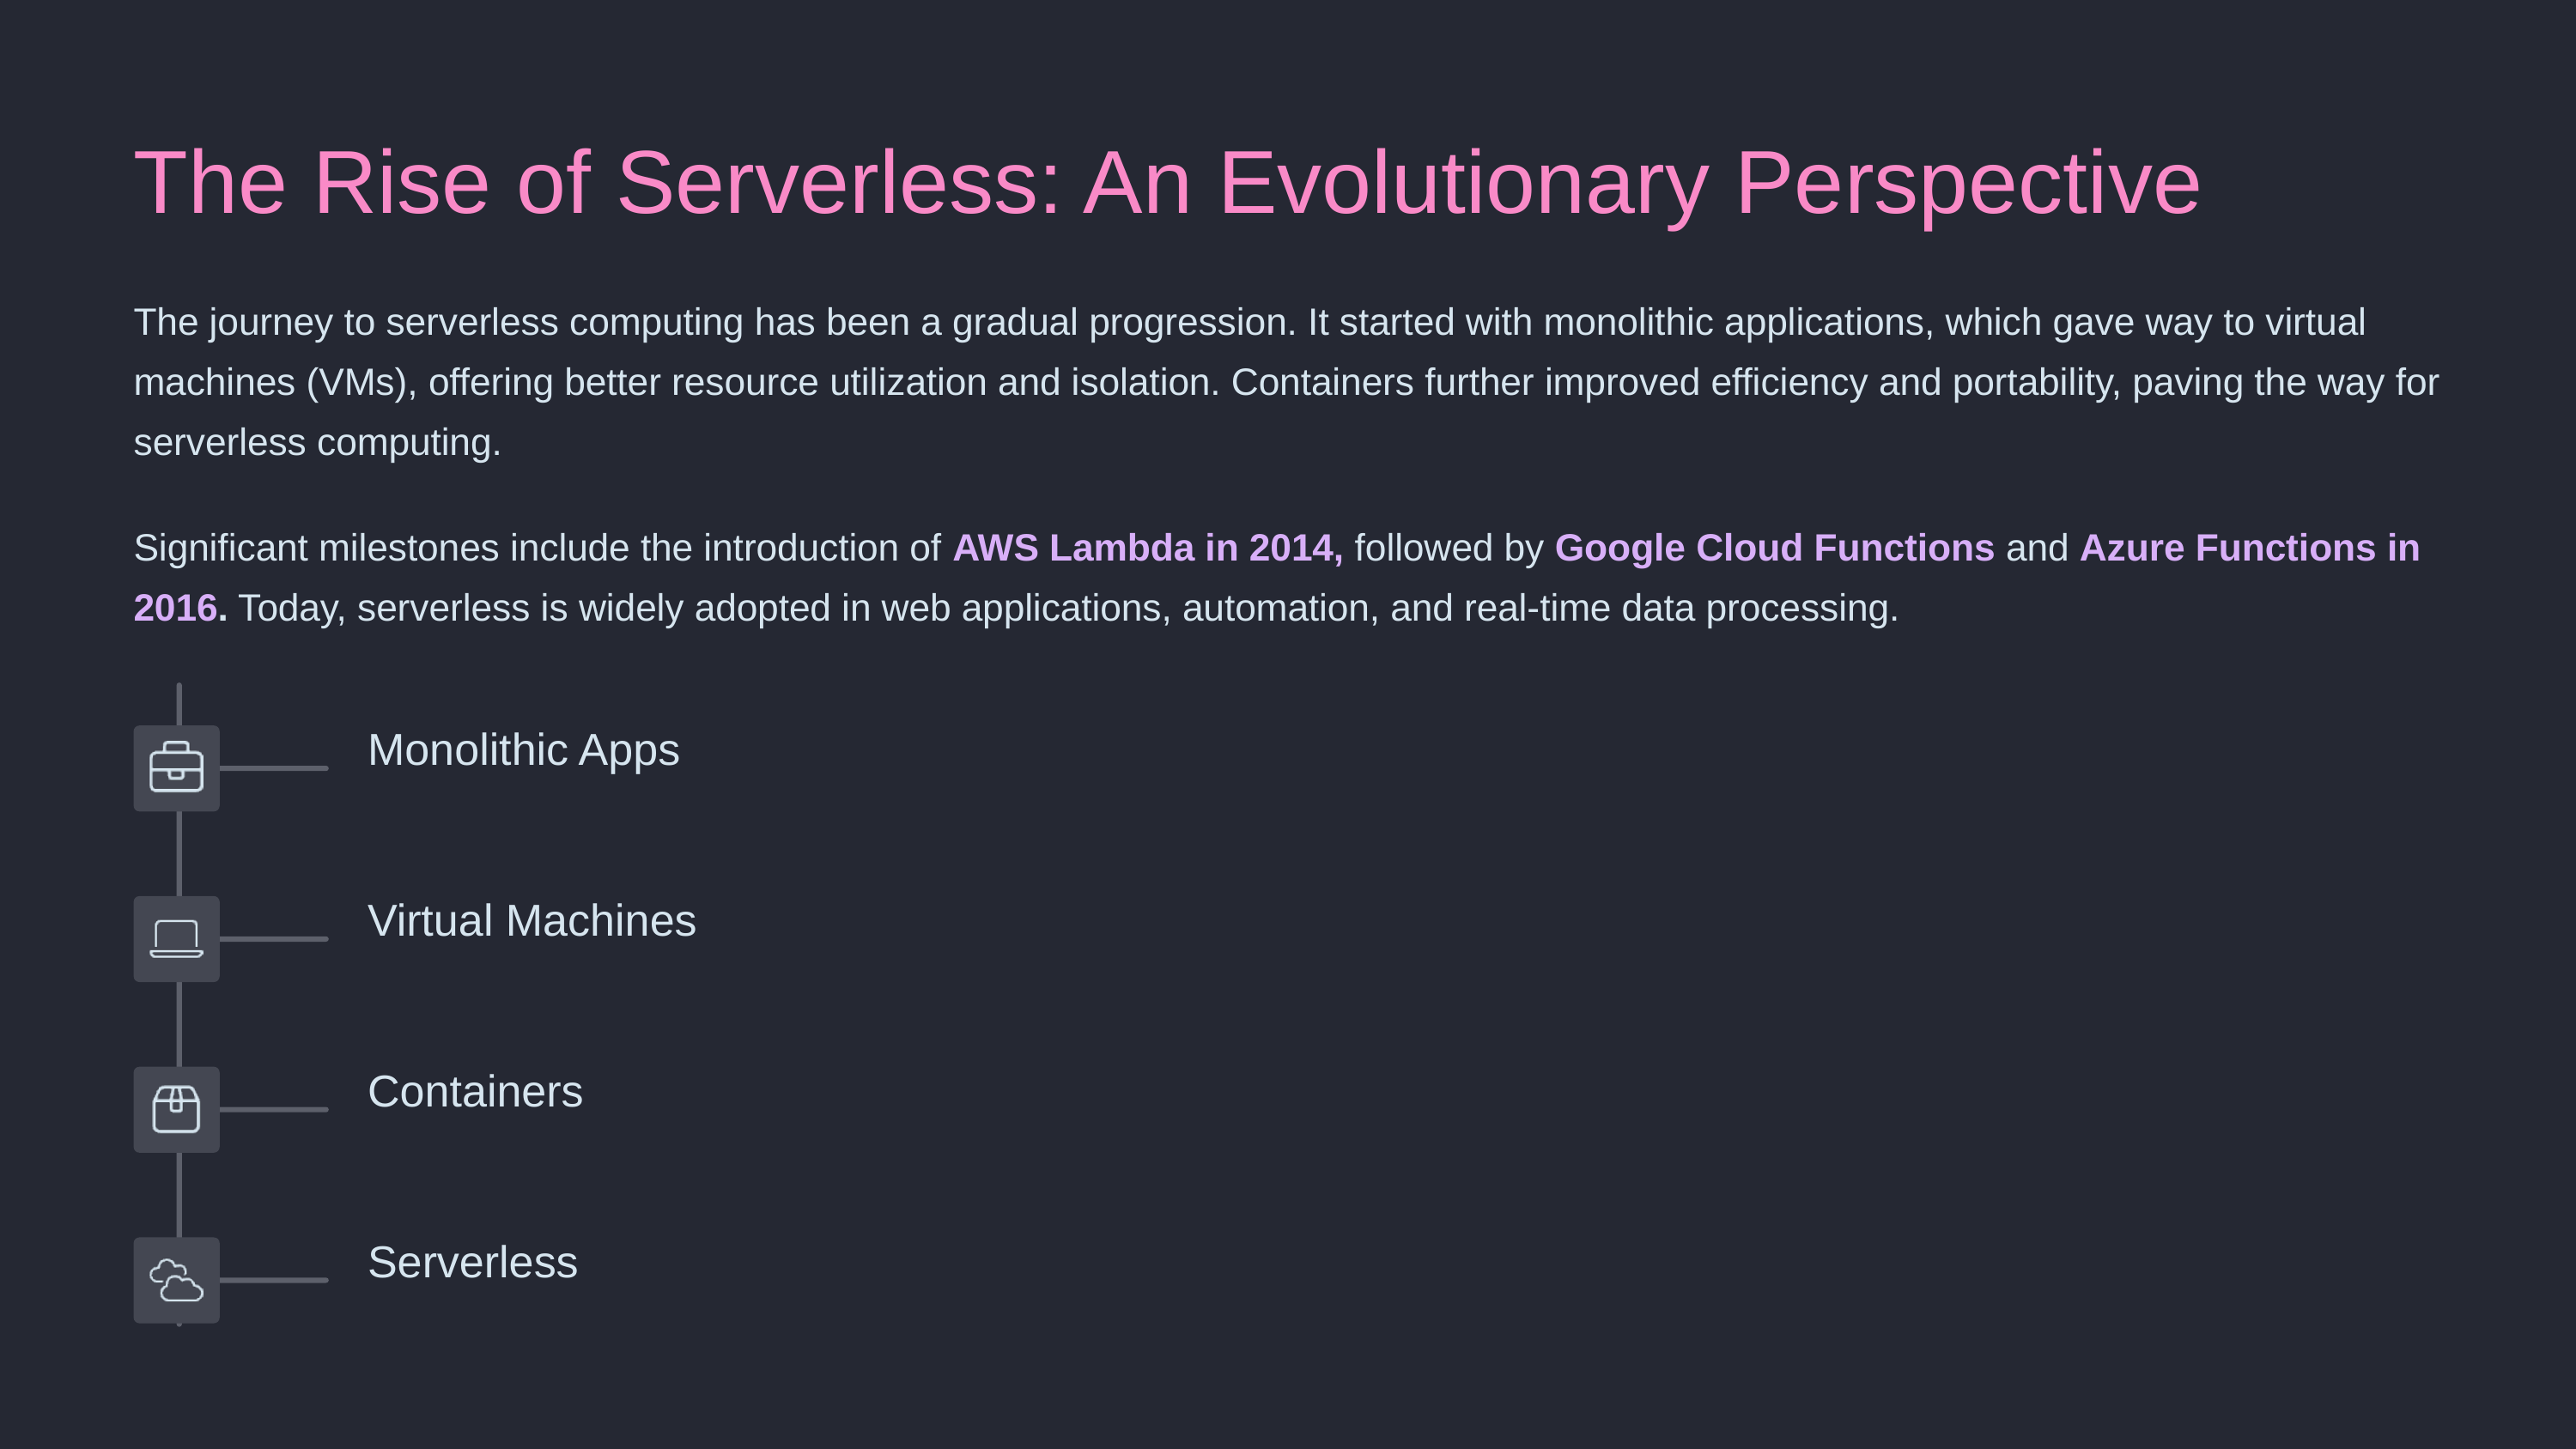

The Rise of Serverless: An Evolutionary Perspective

The journey to serverless computing has been a gradual progression. It started with monolithic applications, which gave way to virtual machines (VMs), offering better resource utilization and isolation. Containers further improved efficiency and portability, paving the way for serverless computing.

Significant milestones include the introduction of AWS Lambda in 2014, followed by Google Cloud Functions and Azure Functions in 2016. Today, serverless is widely adopted in web applications, automation, and real-time data processing.

Monolithic Apps

Virtual Machines

Containers

Serverless